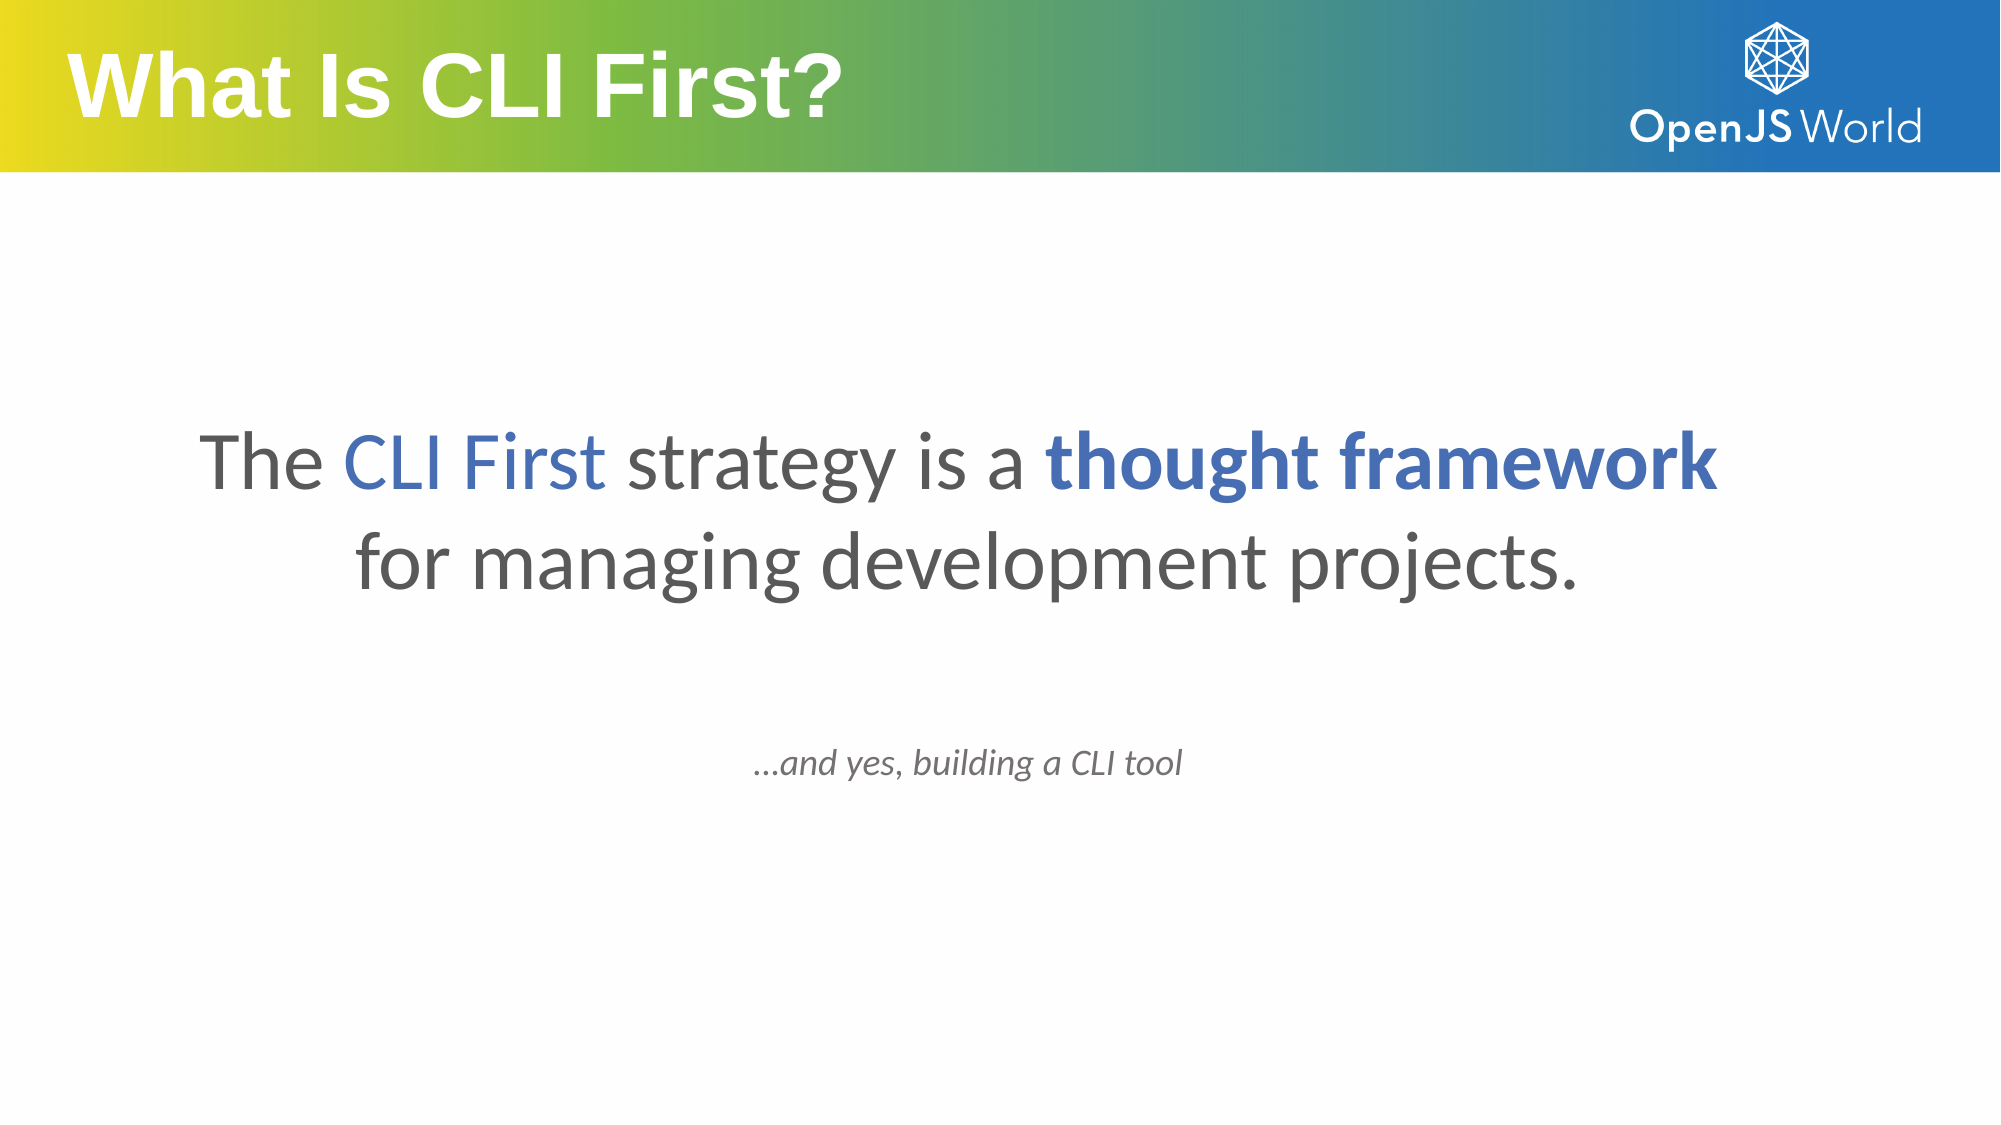

What Is CLI First?
The CLI First strategy is a thought framework
for managing development projects.
…and yes, building a CLI tool